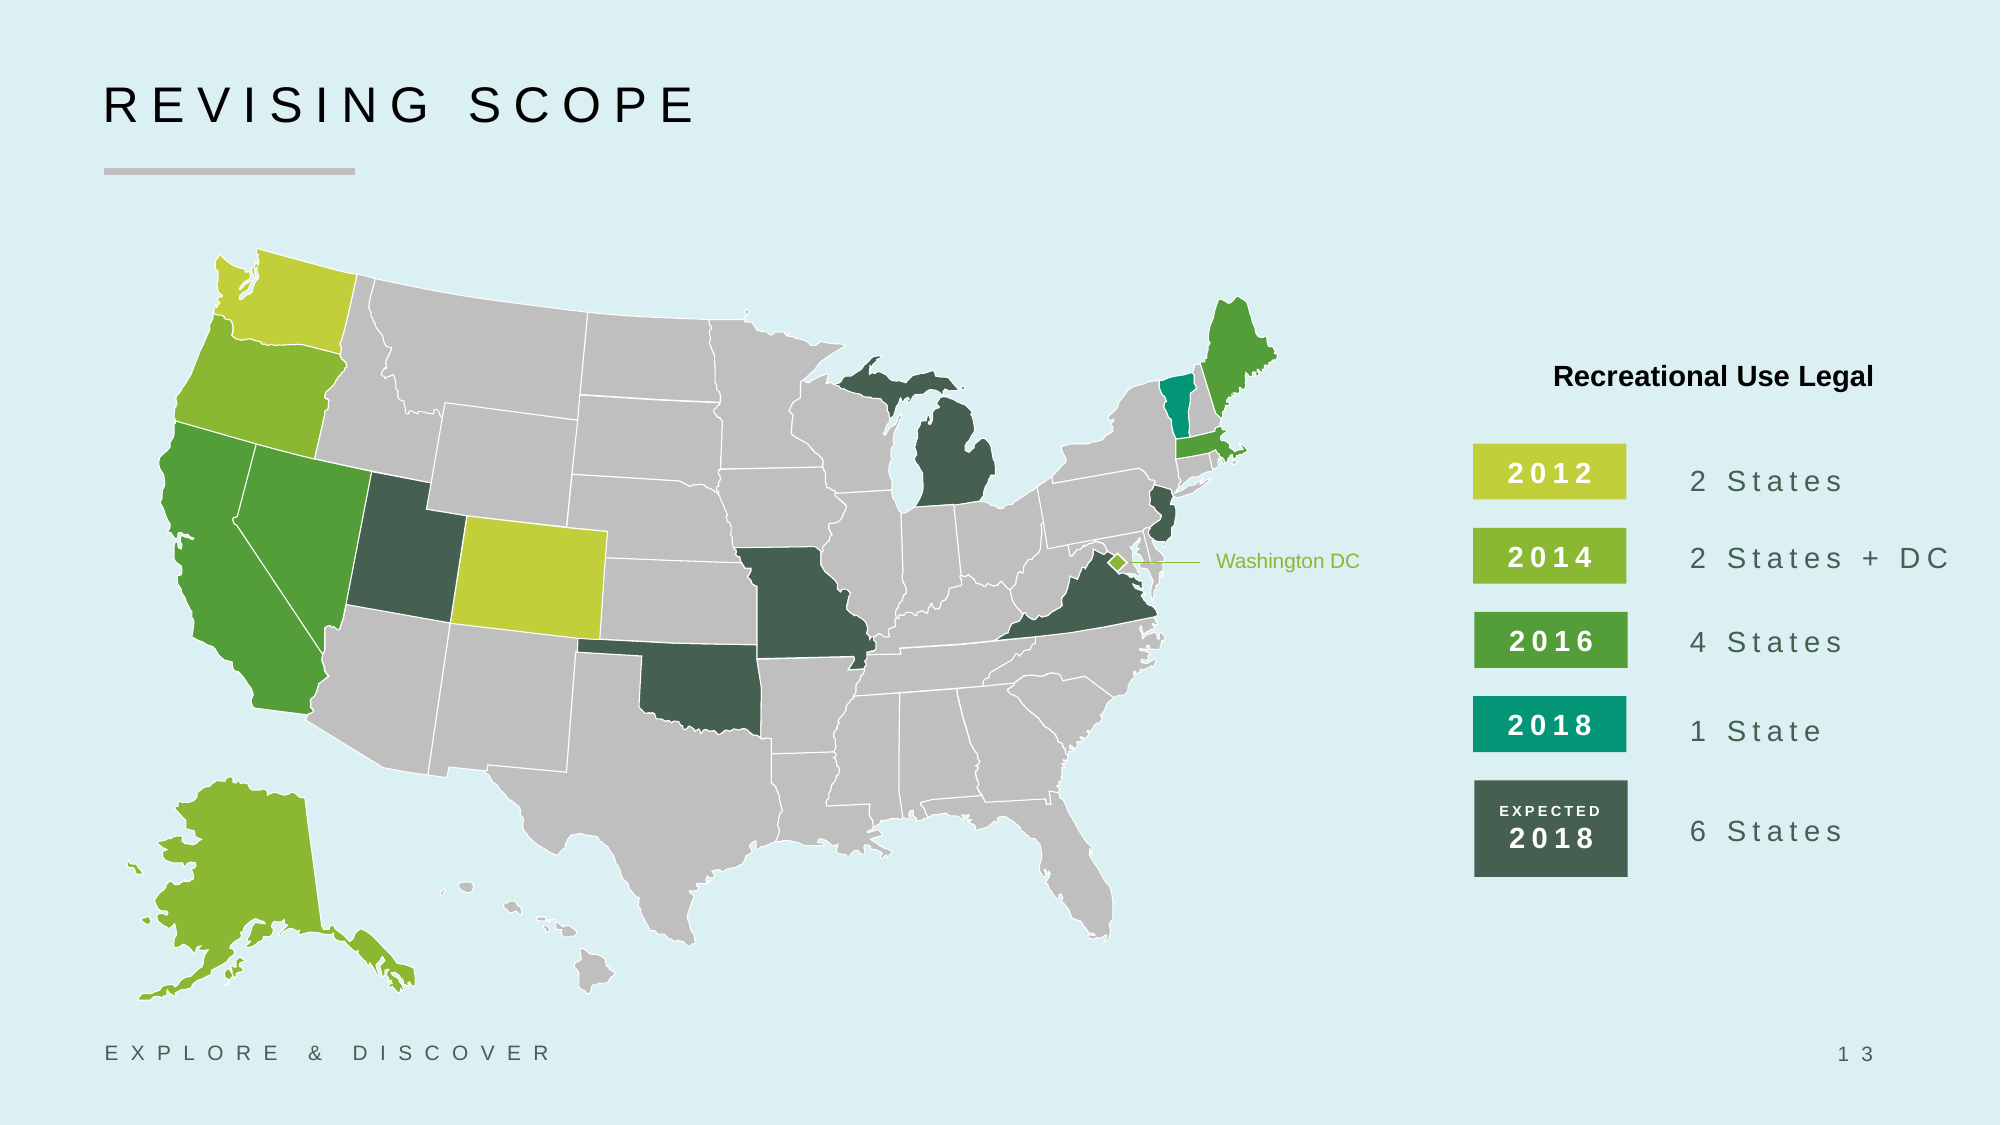

REVISING SCOPE

Recreational Use Legal
2 States
2012
2 States + DC
2014
Washington DC

4 States
2016
1 State
2018
EXPECTED2018
6 States
EXPLORE & DISCOVER
13